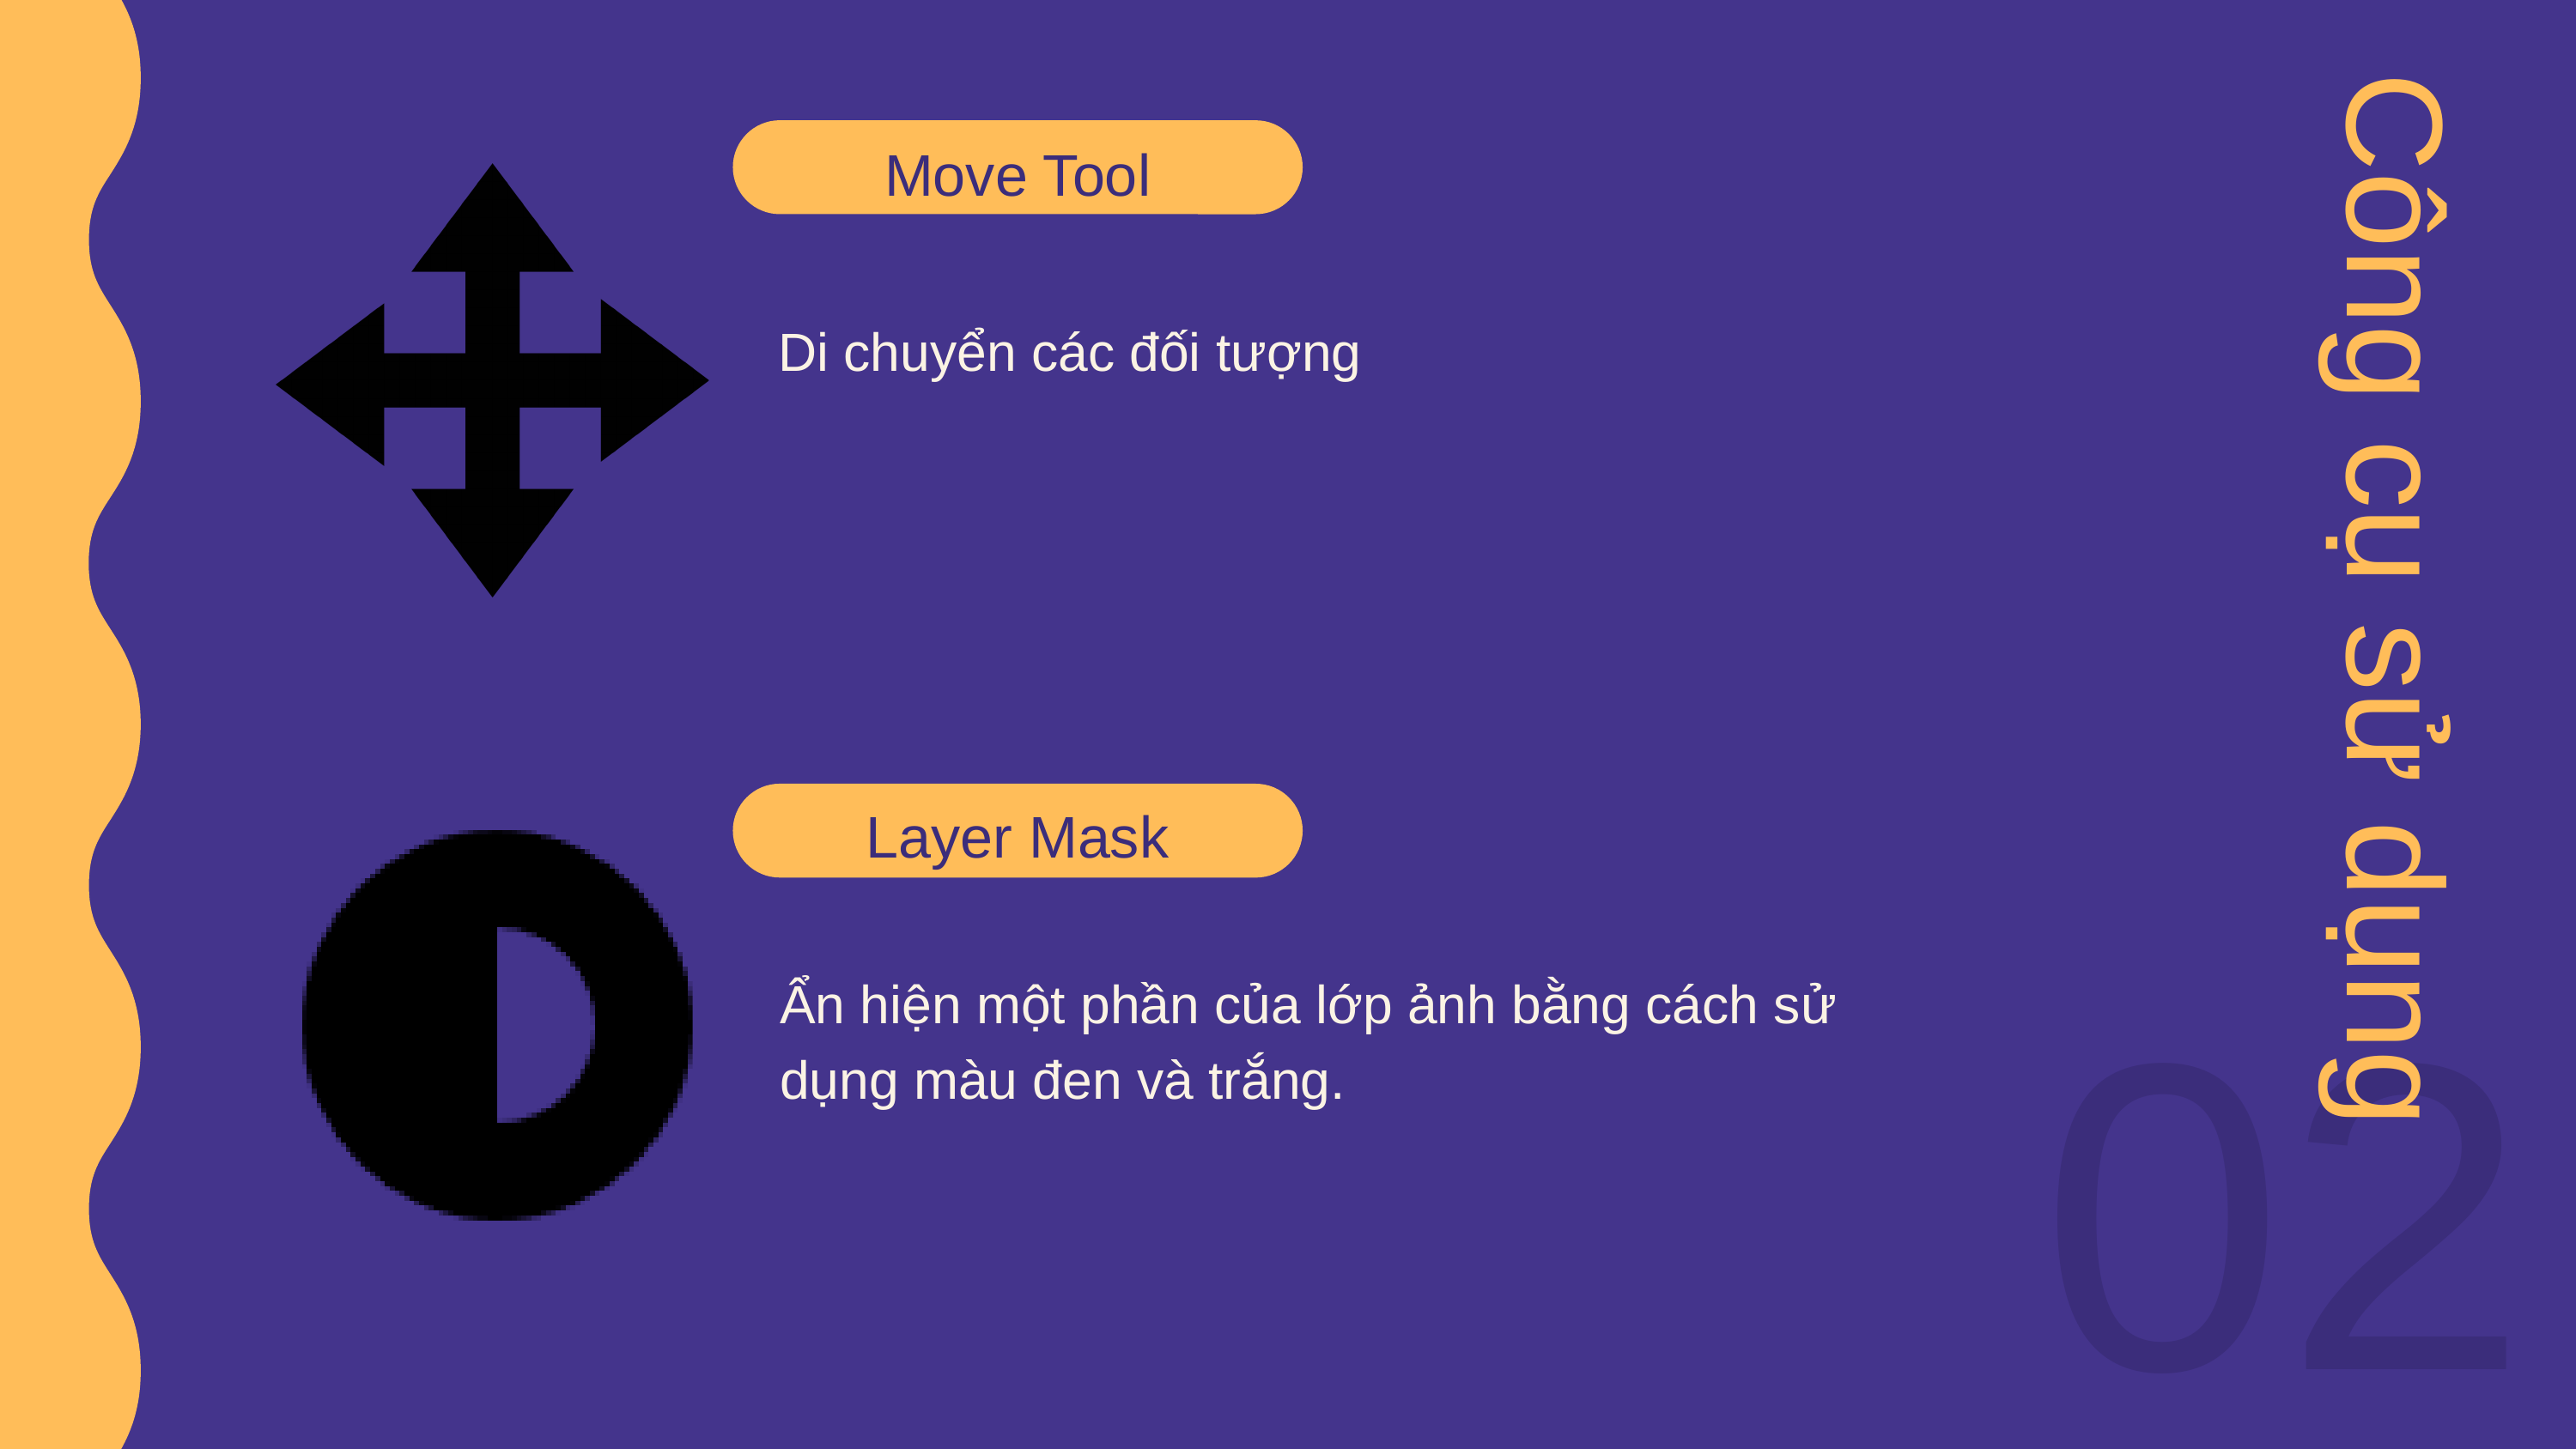

Move Tool

Di chuyển các đối tượng
Công cụ sử dụng
Layer Mask

02
Ẩn hiện một phần của lớp ảnh bằng cách sử dụng màu đen và trắng.